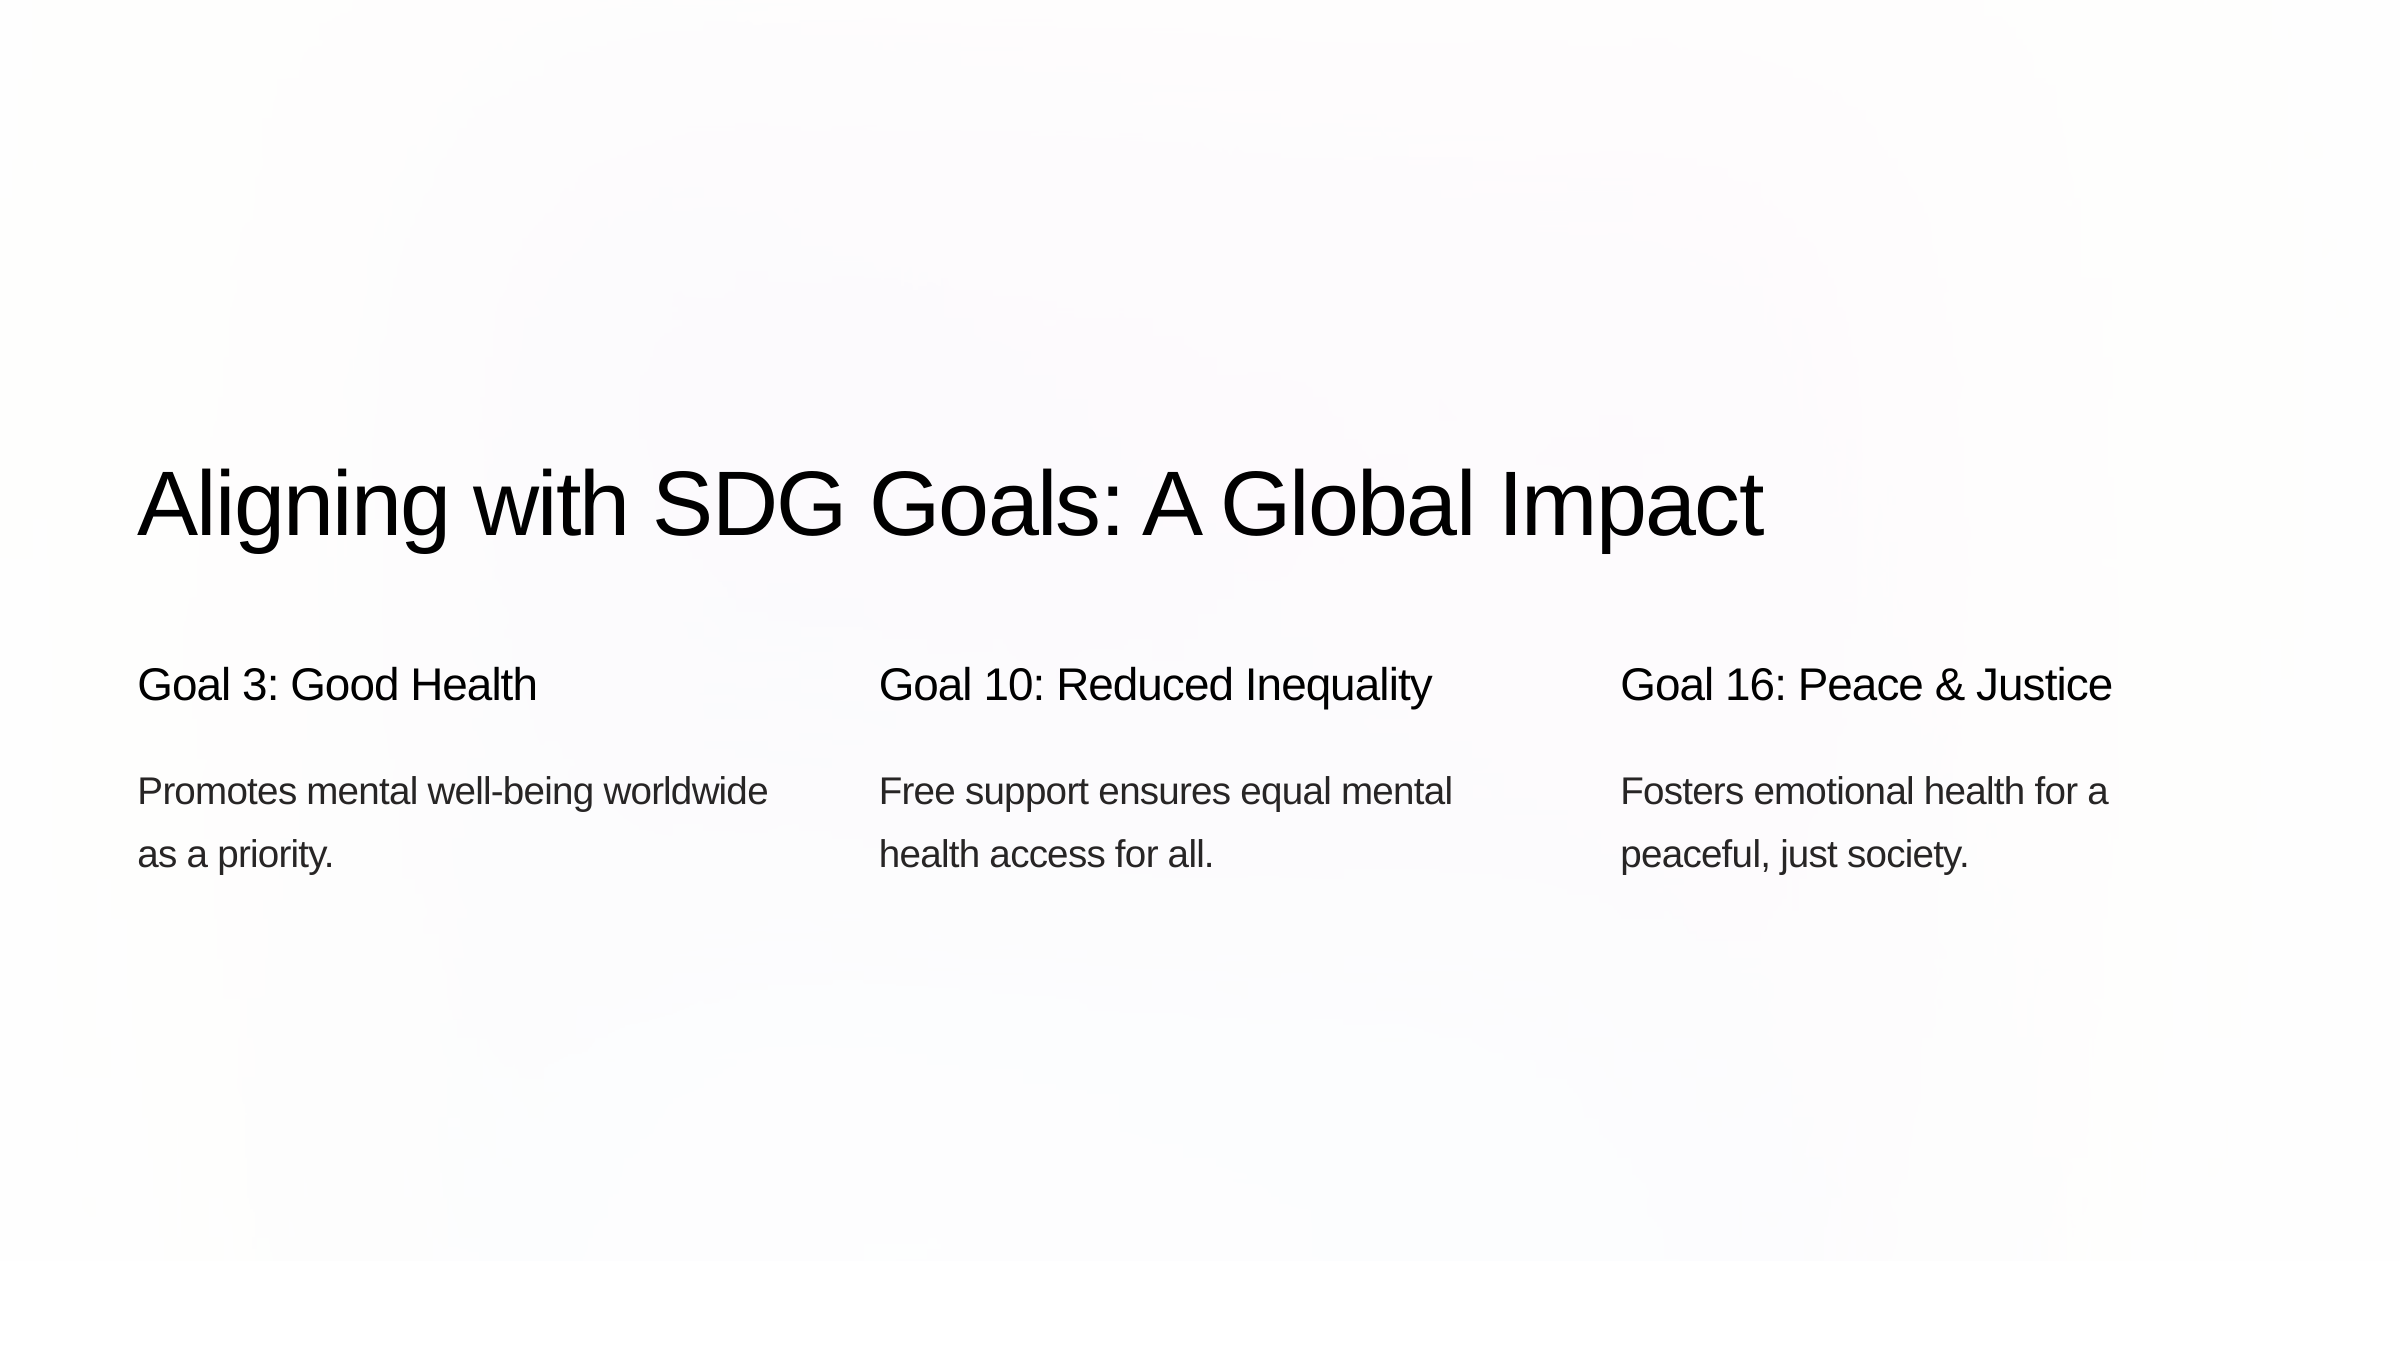

Aligning with SDG Goals: A Global Impact
Goal 3: Good Health
Goal 10: Reduced Inequality
Goal 16: Peace & Justice
Promotes mental well-being worldwide as a priority.
Free support ensures equal mental health access for all.
Fosters emotional health for a peaceful, just society.